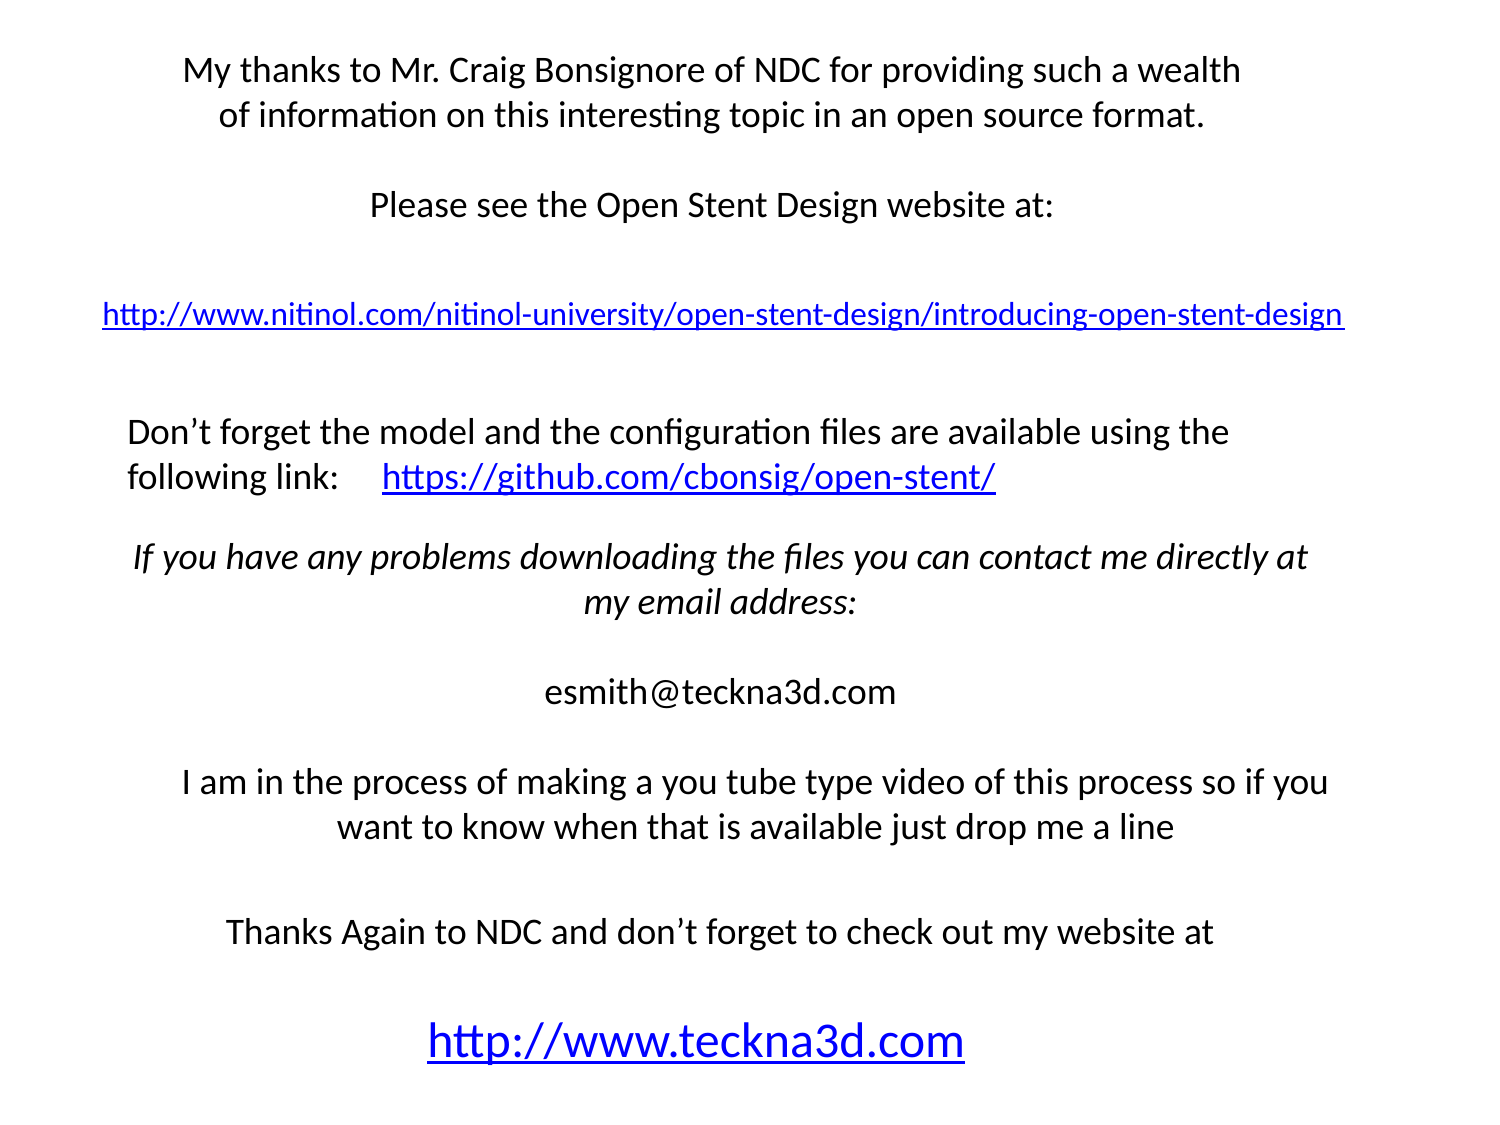

My thanks to Mr. Craig Bonsignore of NDC for providing such a wealth of information on this interesting topic in an open source format.

Please see the Open Stent Design website at:

http://www.nitinol.com/nitinol-university/open-stent-design/introducing-open-stent-design

Don’t forget the model and the configuration files are available using the following link:     https://github.com/cbonsig/open-stent/
If you have any problems downloading the files you can contact me directly at my email address:

esmith@teckna3d.com
I am in the process of making a you tube type video of this process so if you want to know when that is available just drop me a line
Thanks Again to NDC and don’t forget to check out my website at
http://www.teckna3d.com